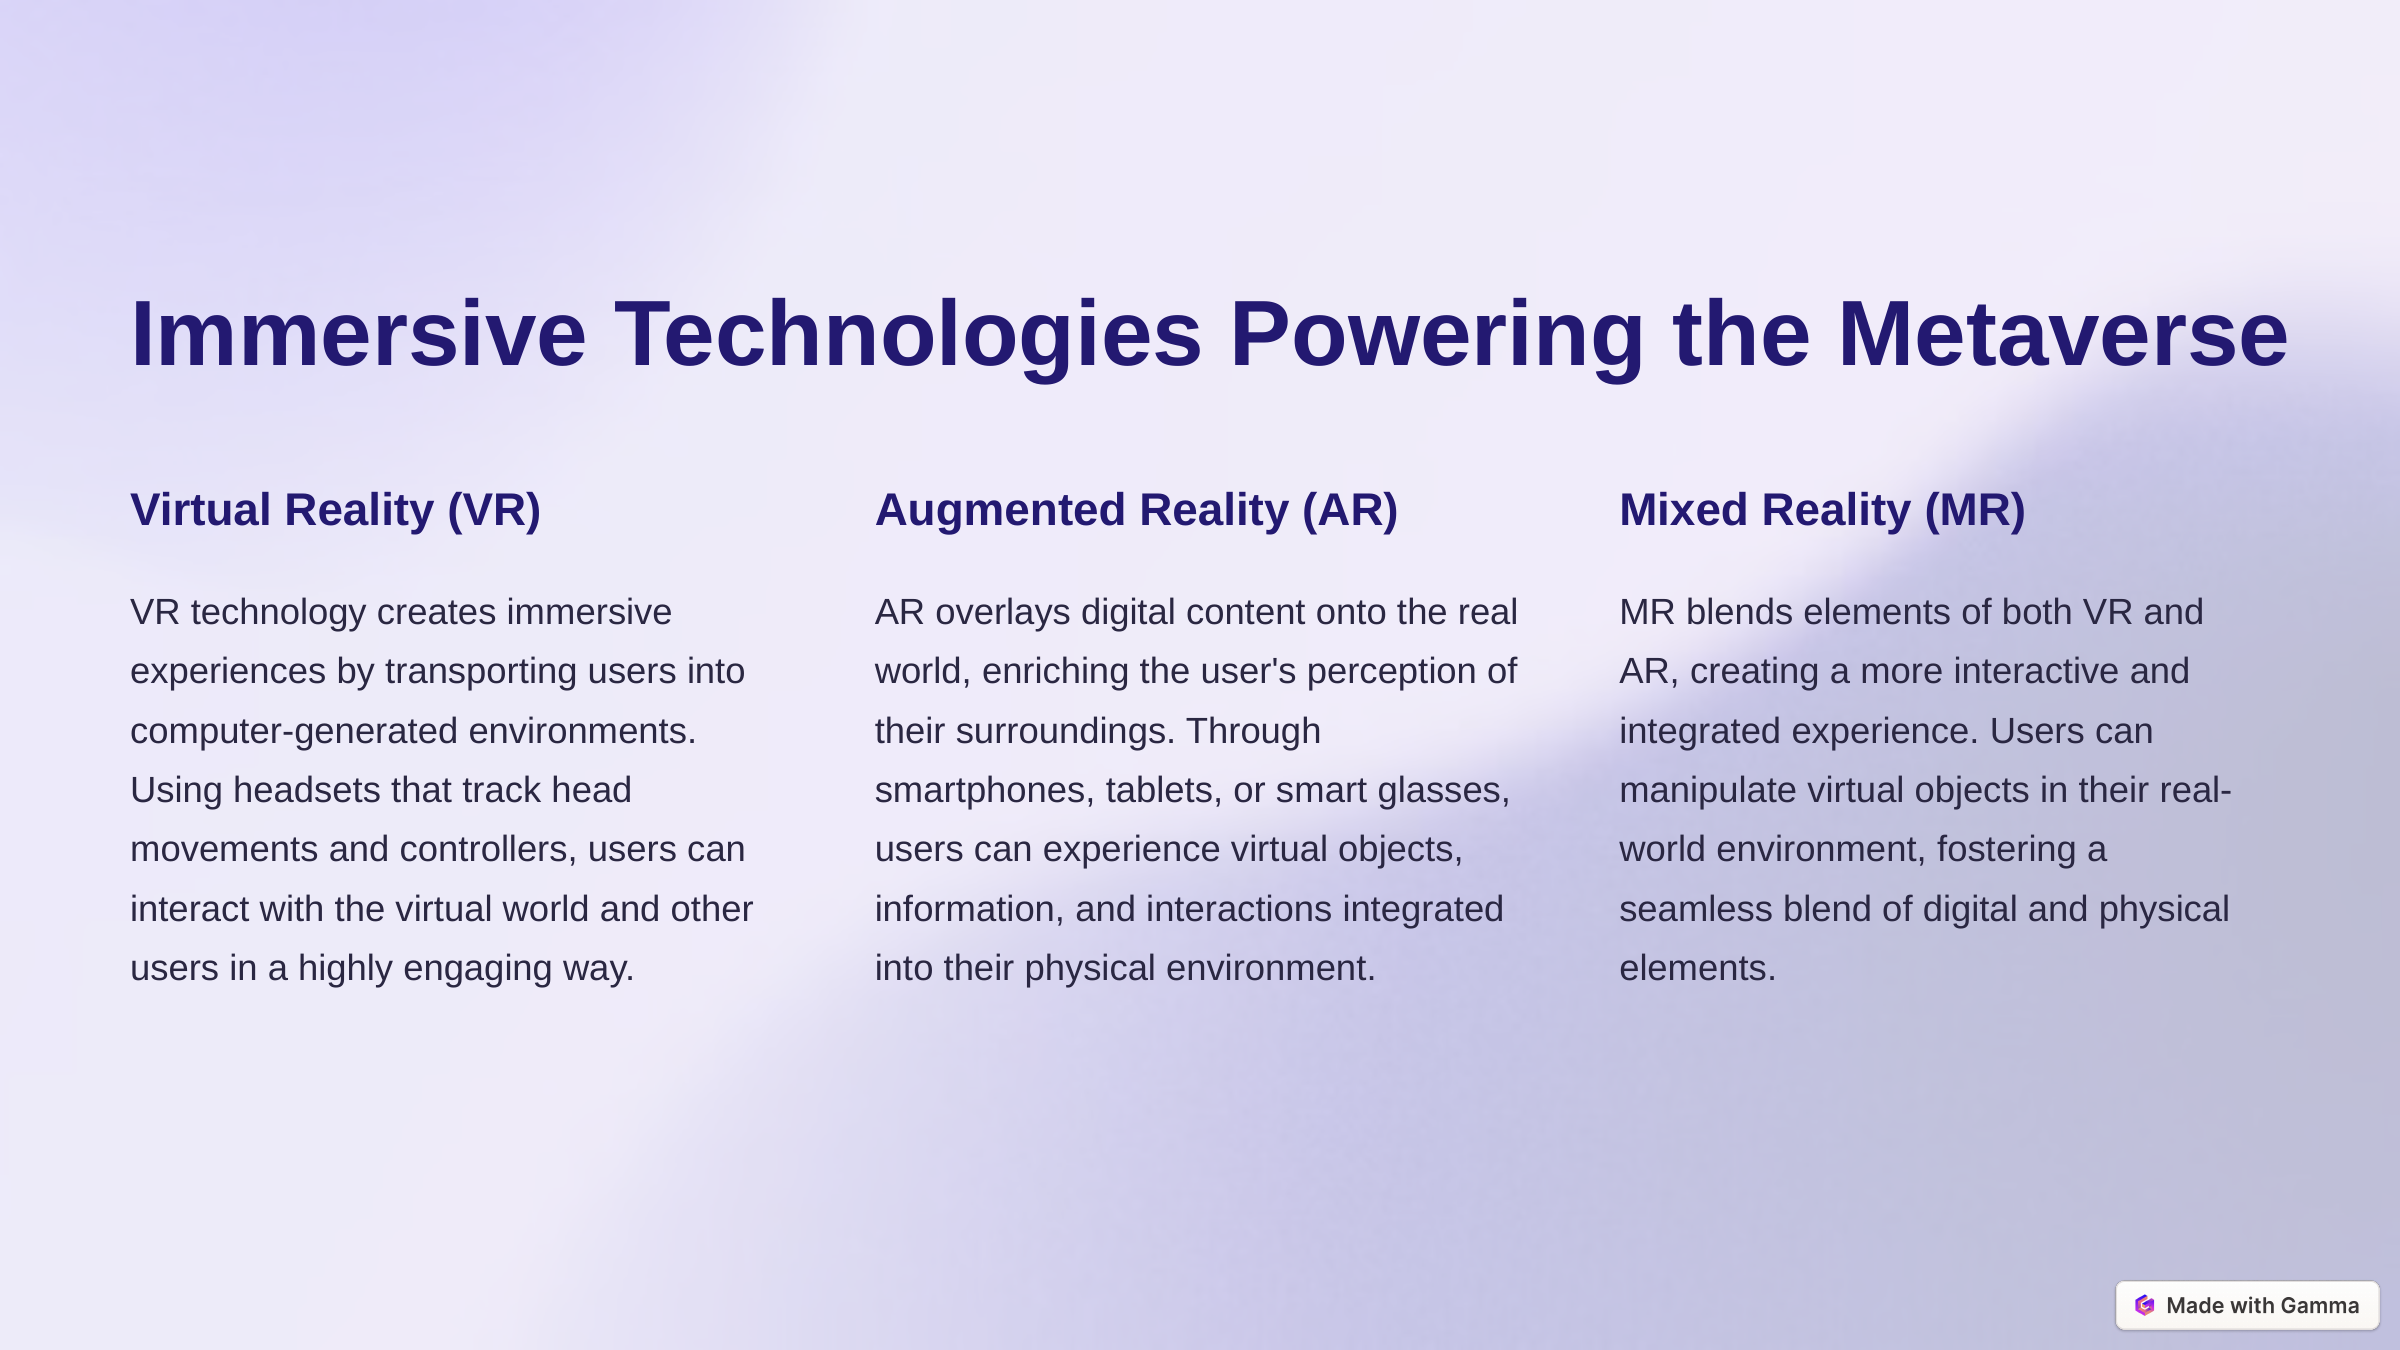

Immersive Technologies Powering the Metaverse
Virtual Reality (VR)
Augmented Reality (AR)
Mixed Reality (MR)
VR technology creates immersive experiences by transporting users into computer-generated environments. Using headsets that track head movements and controllers, users can interact with the virtual world and other users in a highly engaging way.
AR overlays digital content onto the real world, enriching the user's perception of their surroundings. Through smartphones, tablets, or smart glasses, users can experience virtual objects, information, and interactions integrated into their physical environment.
MR blends elements of both VR and AR, creating a more interactive and integrated experience. Users can manipulate virtual objects in their real-world environment, fostering a seamless blend of digital and physical elements.